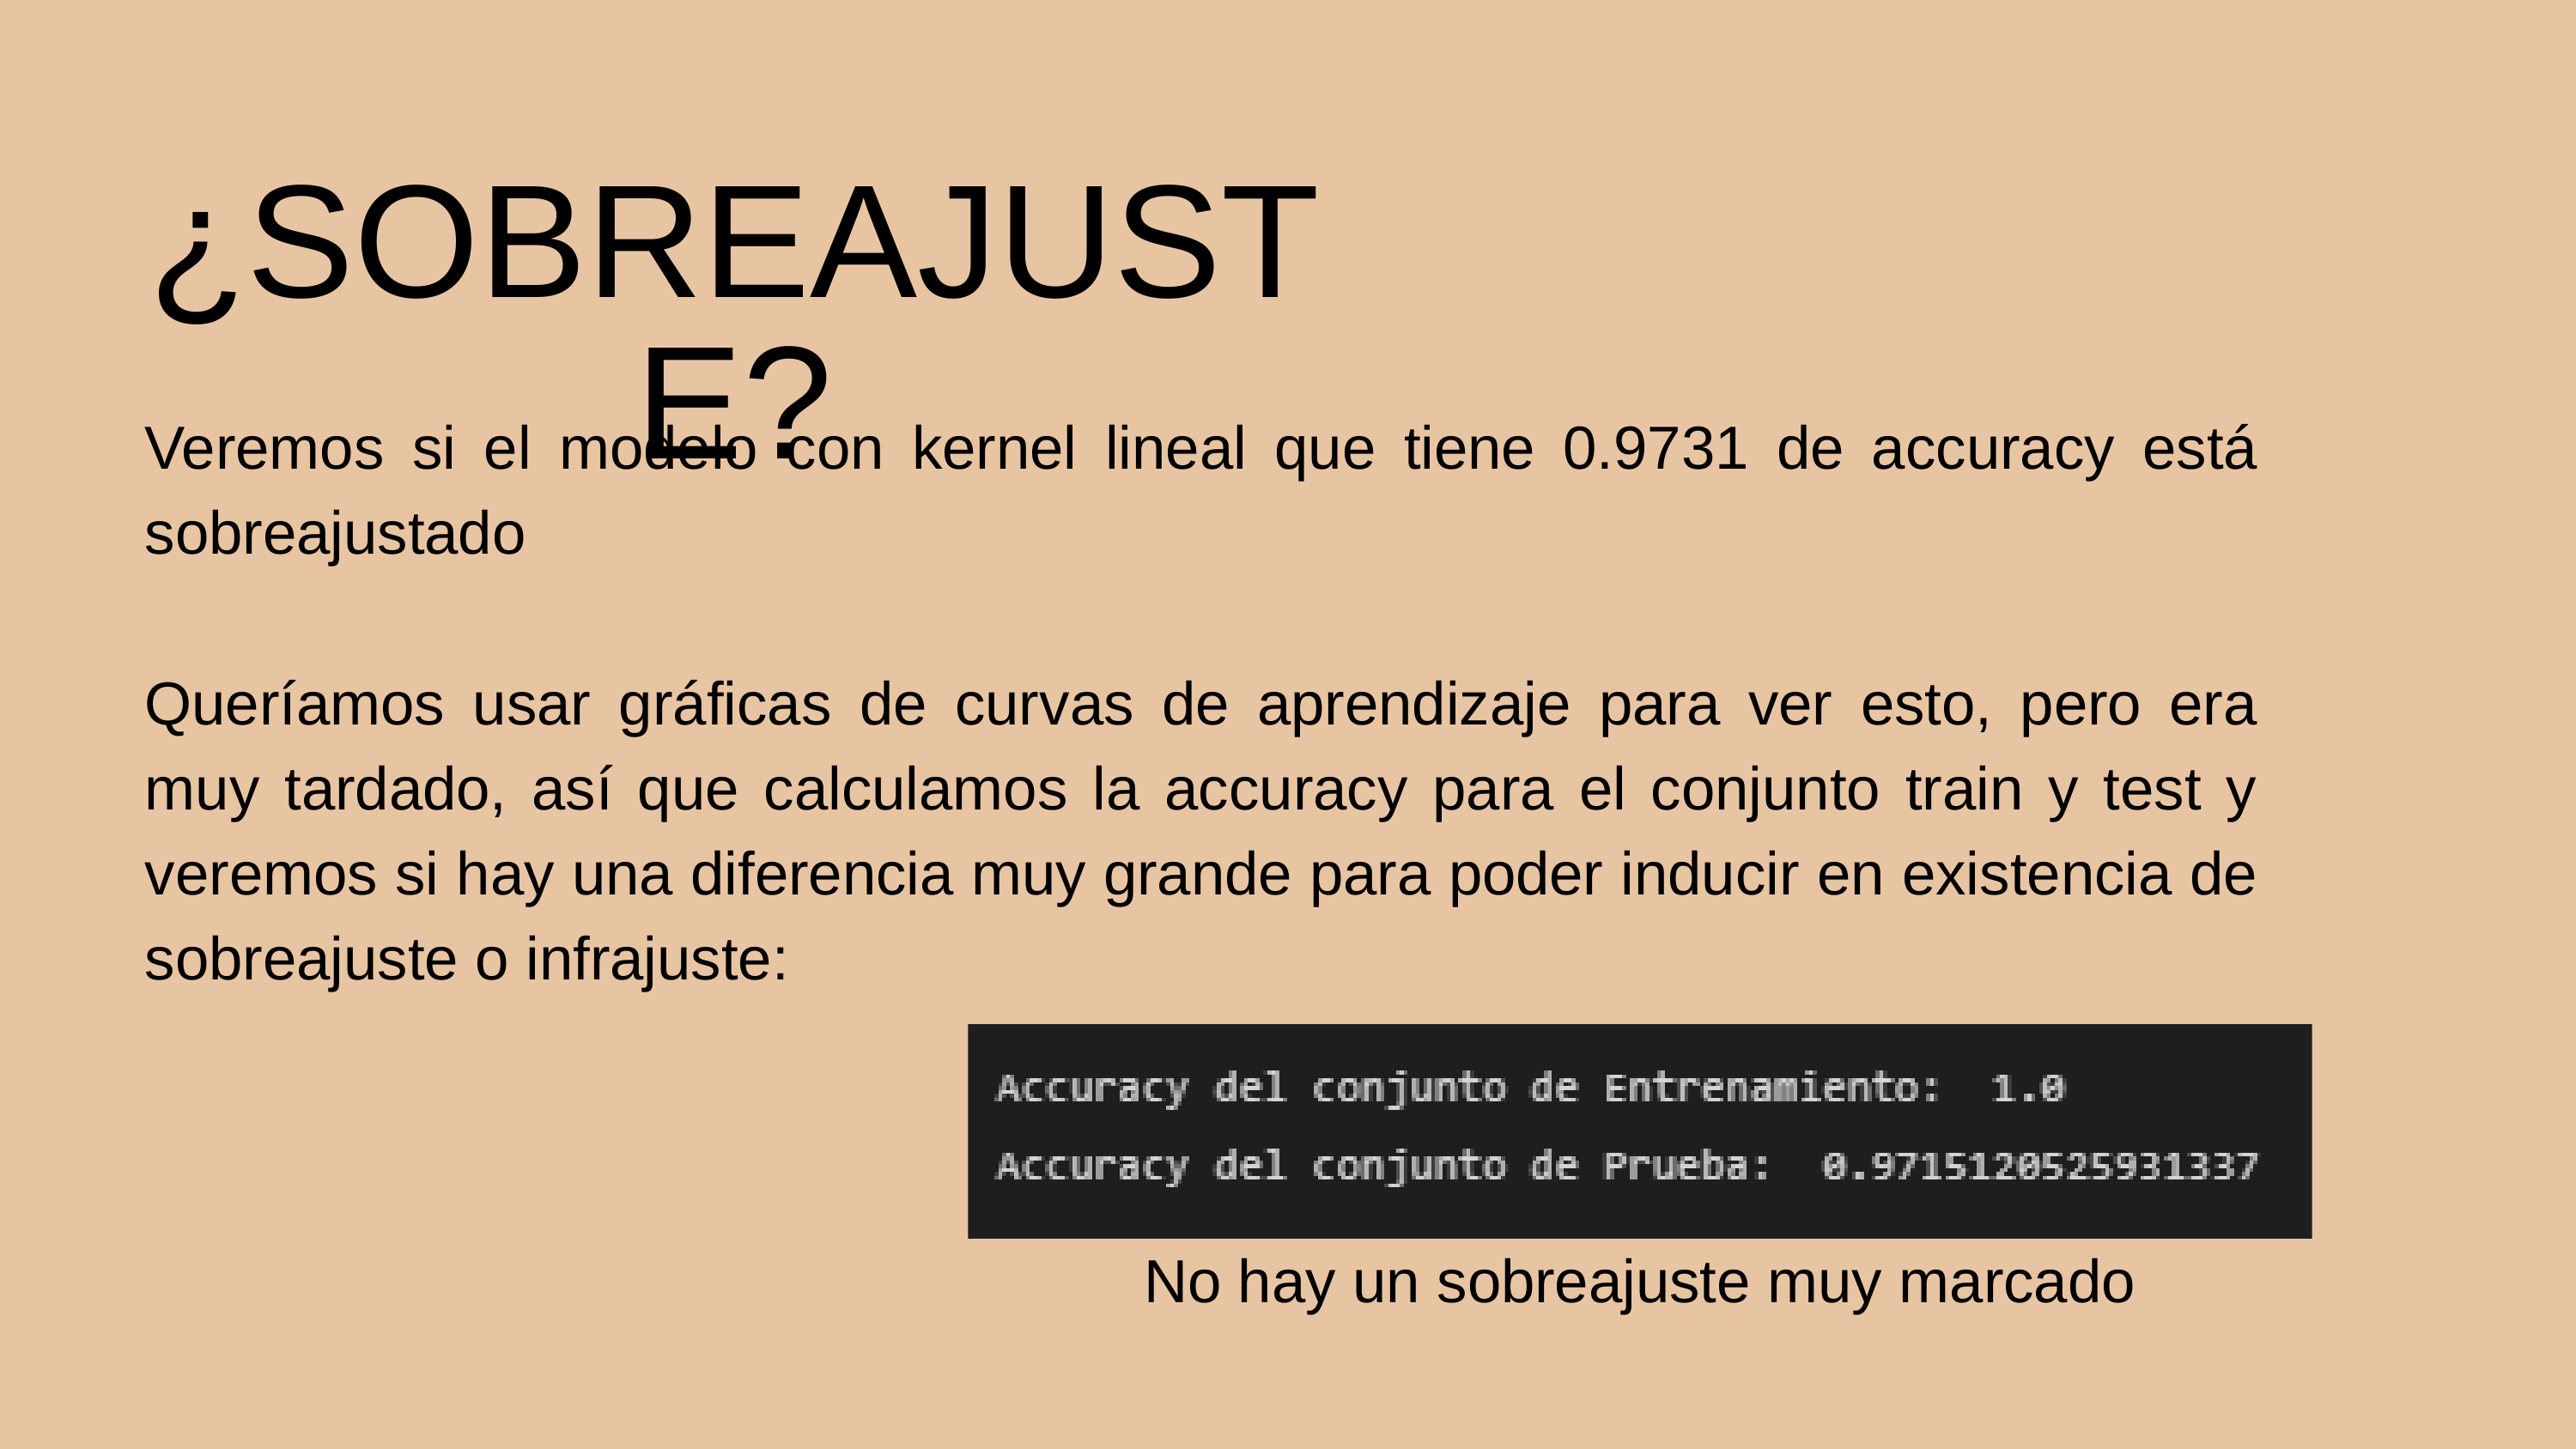

¿SOBREAJUSTE?
Veremos si el modelo con kernel lineal que tiene 0.9731 de accuracy está sobreajustado

Queríamos usar gráficas de curvas de aprendizaje para ver esto, pero era muy tardado, así que calculamos la accuracy para el conjunto train y test y veremos si hay una diferencia muy grande para poder inducir en existencia de sobreajuste o infrajuste:

No hay un sobreajuste muy marcado